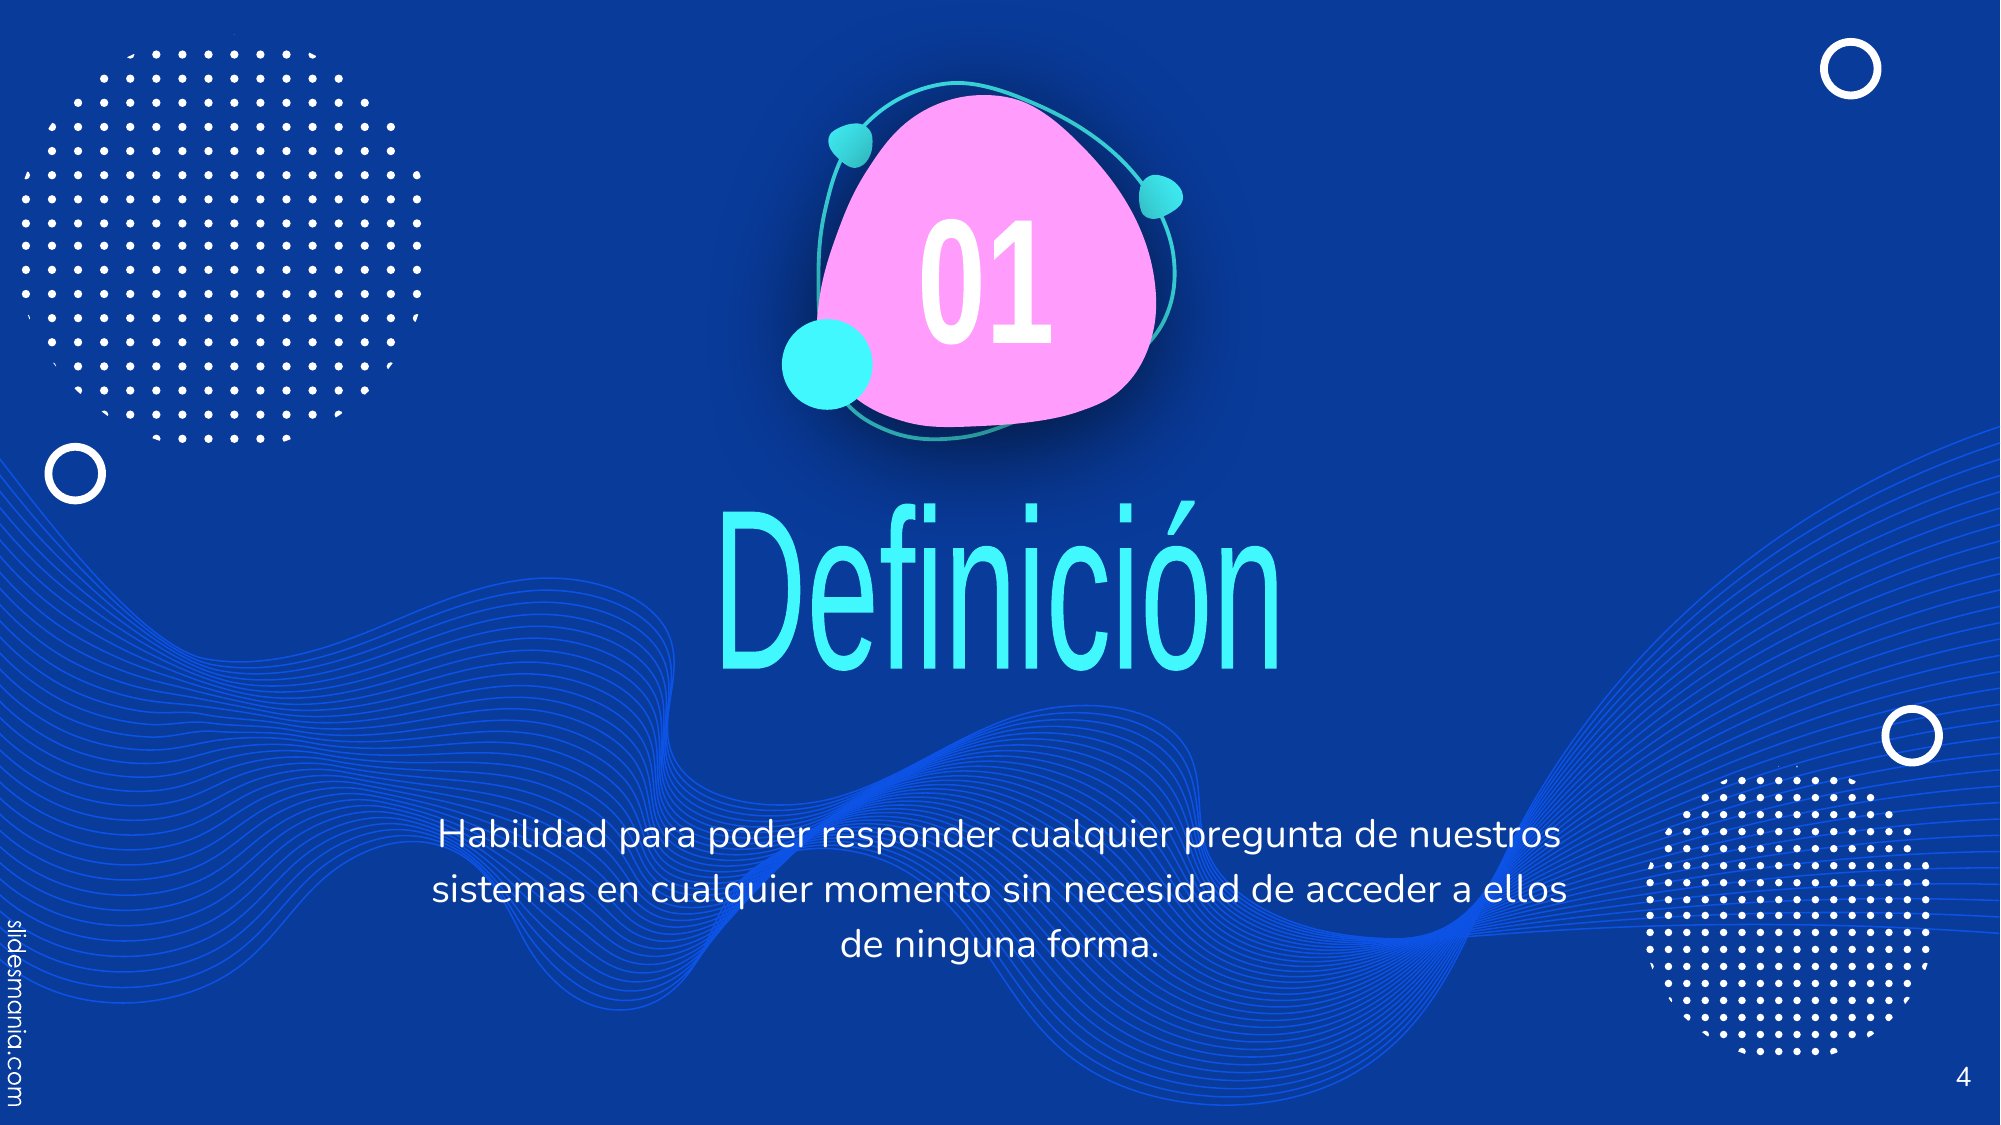

01
Definición
Habilidad para poder responder cualquier pregunta de nuestros sistemas en cualquier momento sin necesidad de acceder a ellos de ninguna forma.
4